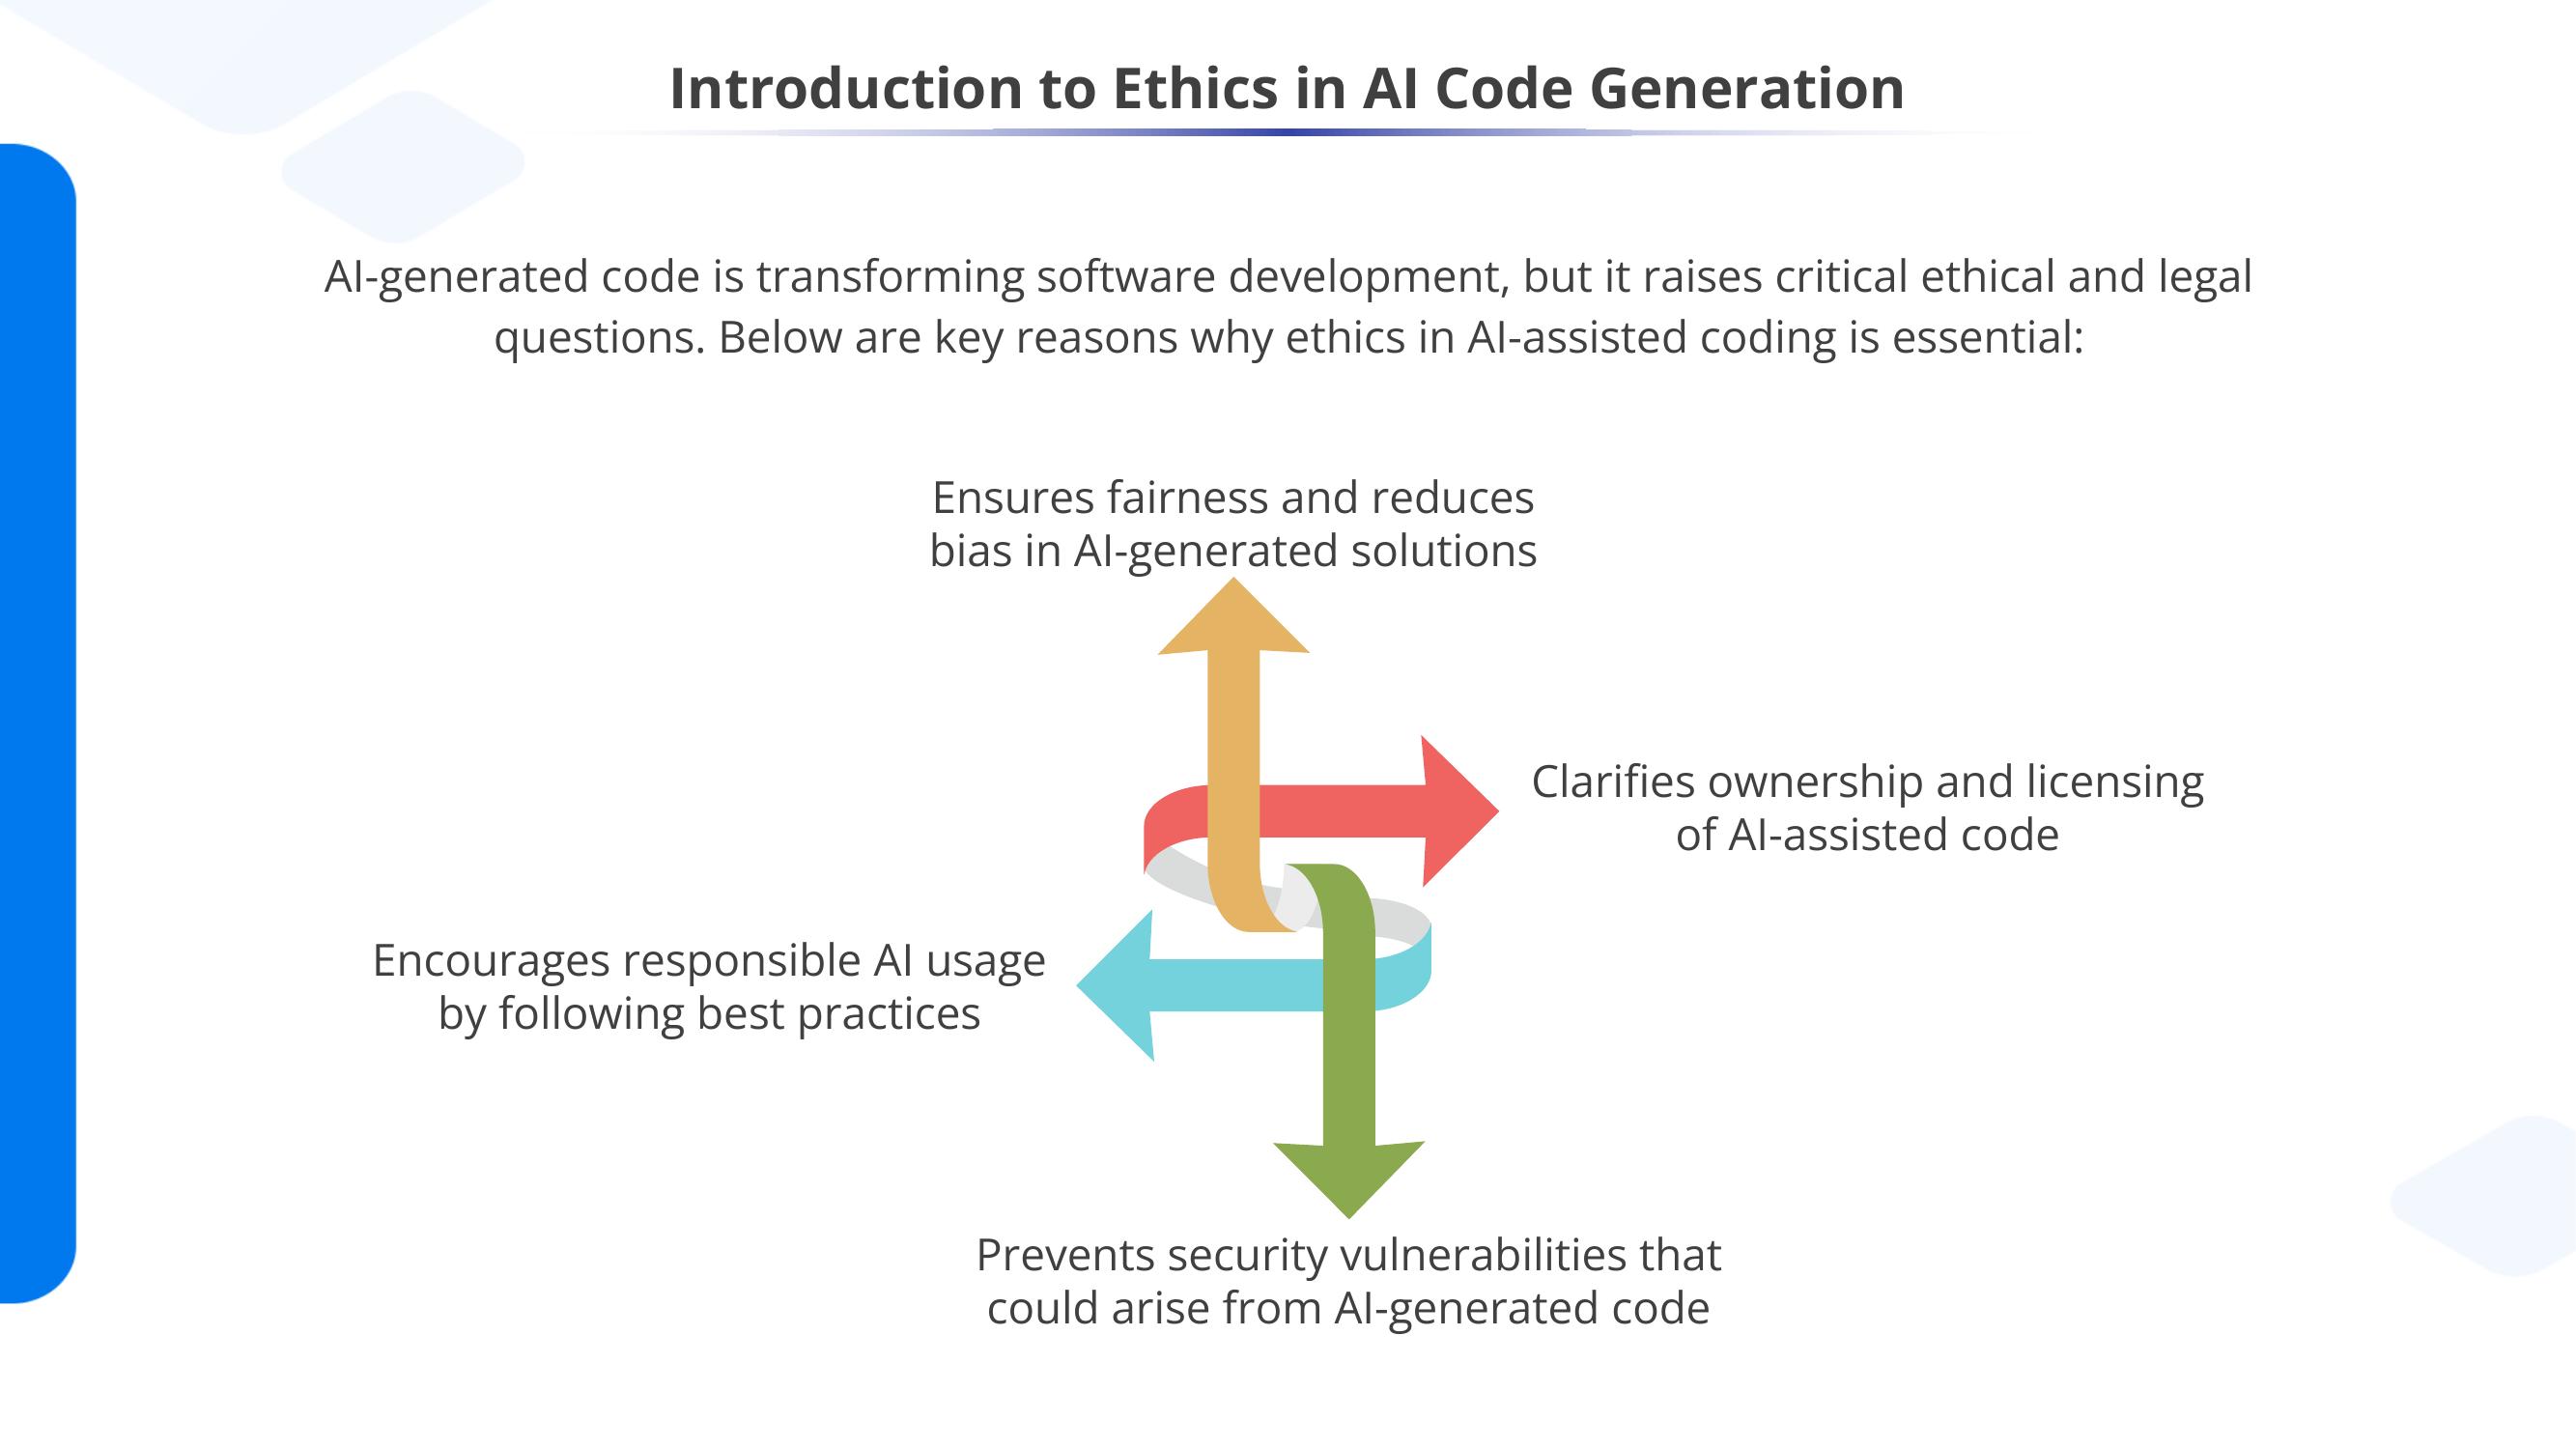

# Introduction to Ethics in AI Code Generation

AI-generated code is transforming software development, but it raises critical ethical and legal questions. Below are key reasons why ethics in AI-assisted coding is essential:
Ensures fairness and reduces bias in AI-generated solutions

Clarifies ownership and licensing of AI-assisted code

Encourages responsible AI usage by following best practices
Prevents security vulnerabilities that could arise from AI-generated code